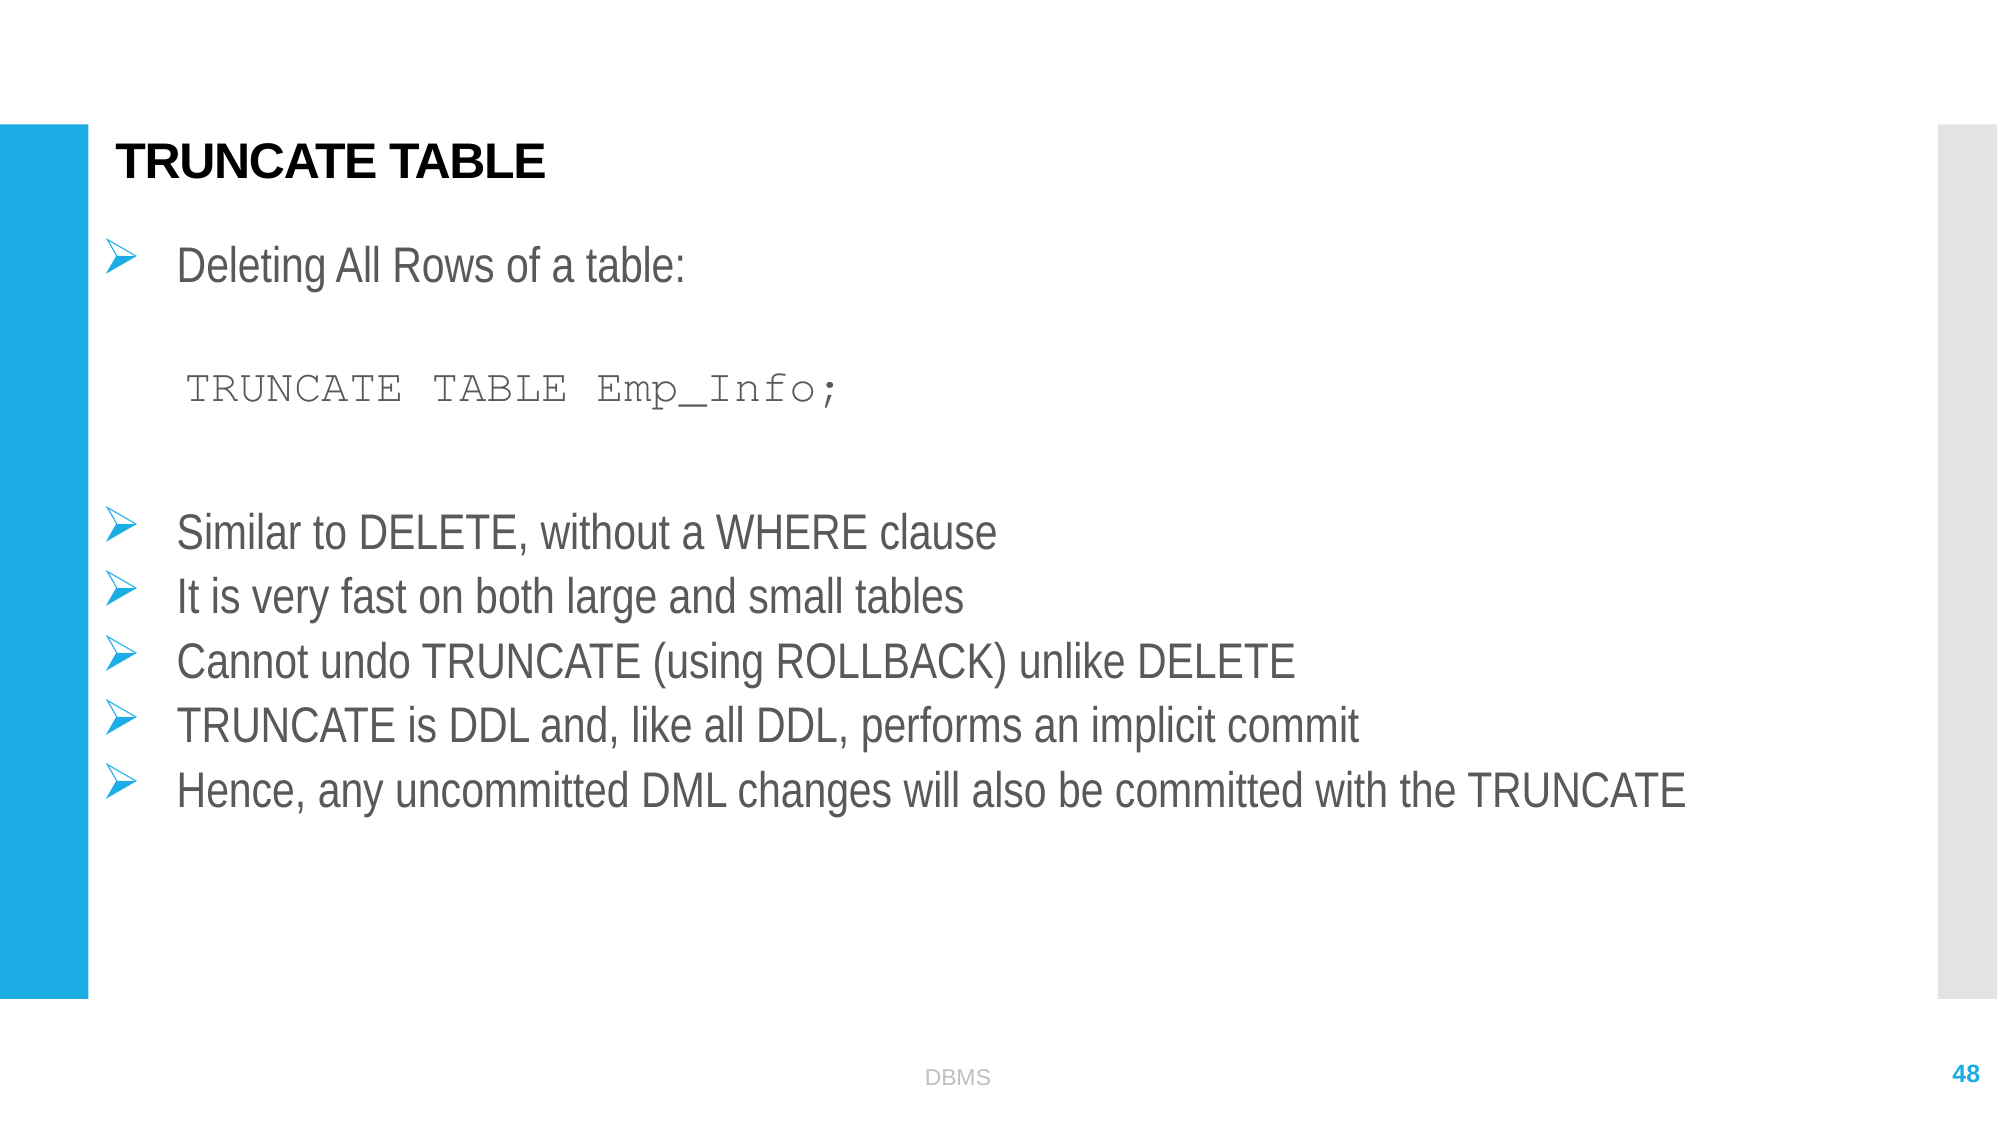

# TRUNCATE TABLE
Deleting All Rows of a table:

TRUNCATE TABLE Emp_Info;

Similar to DELETE, without a WHERE clause
It is very fast on both large and small tables
Cannot undo TRUNCATE (using ROLLBACK) unlike DELETE
TRUNCATE is DDL and, like all DDL, performs an implicit commit
Hence, any uncommitted DML changes will also be committed with the TRUNCATE

48
DBMS